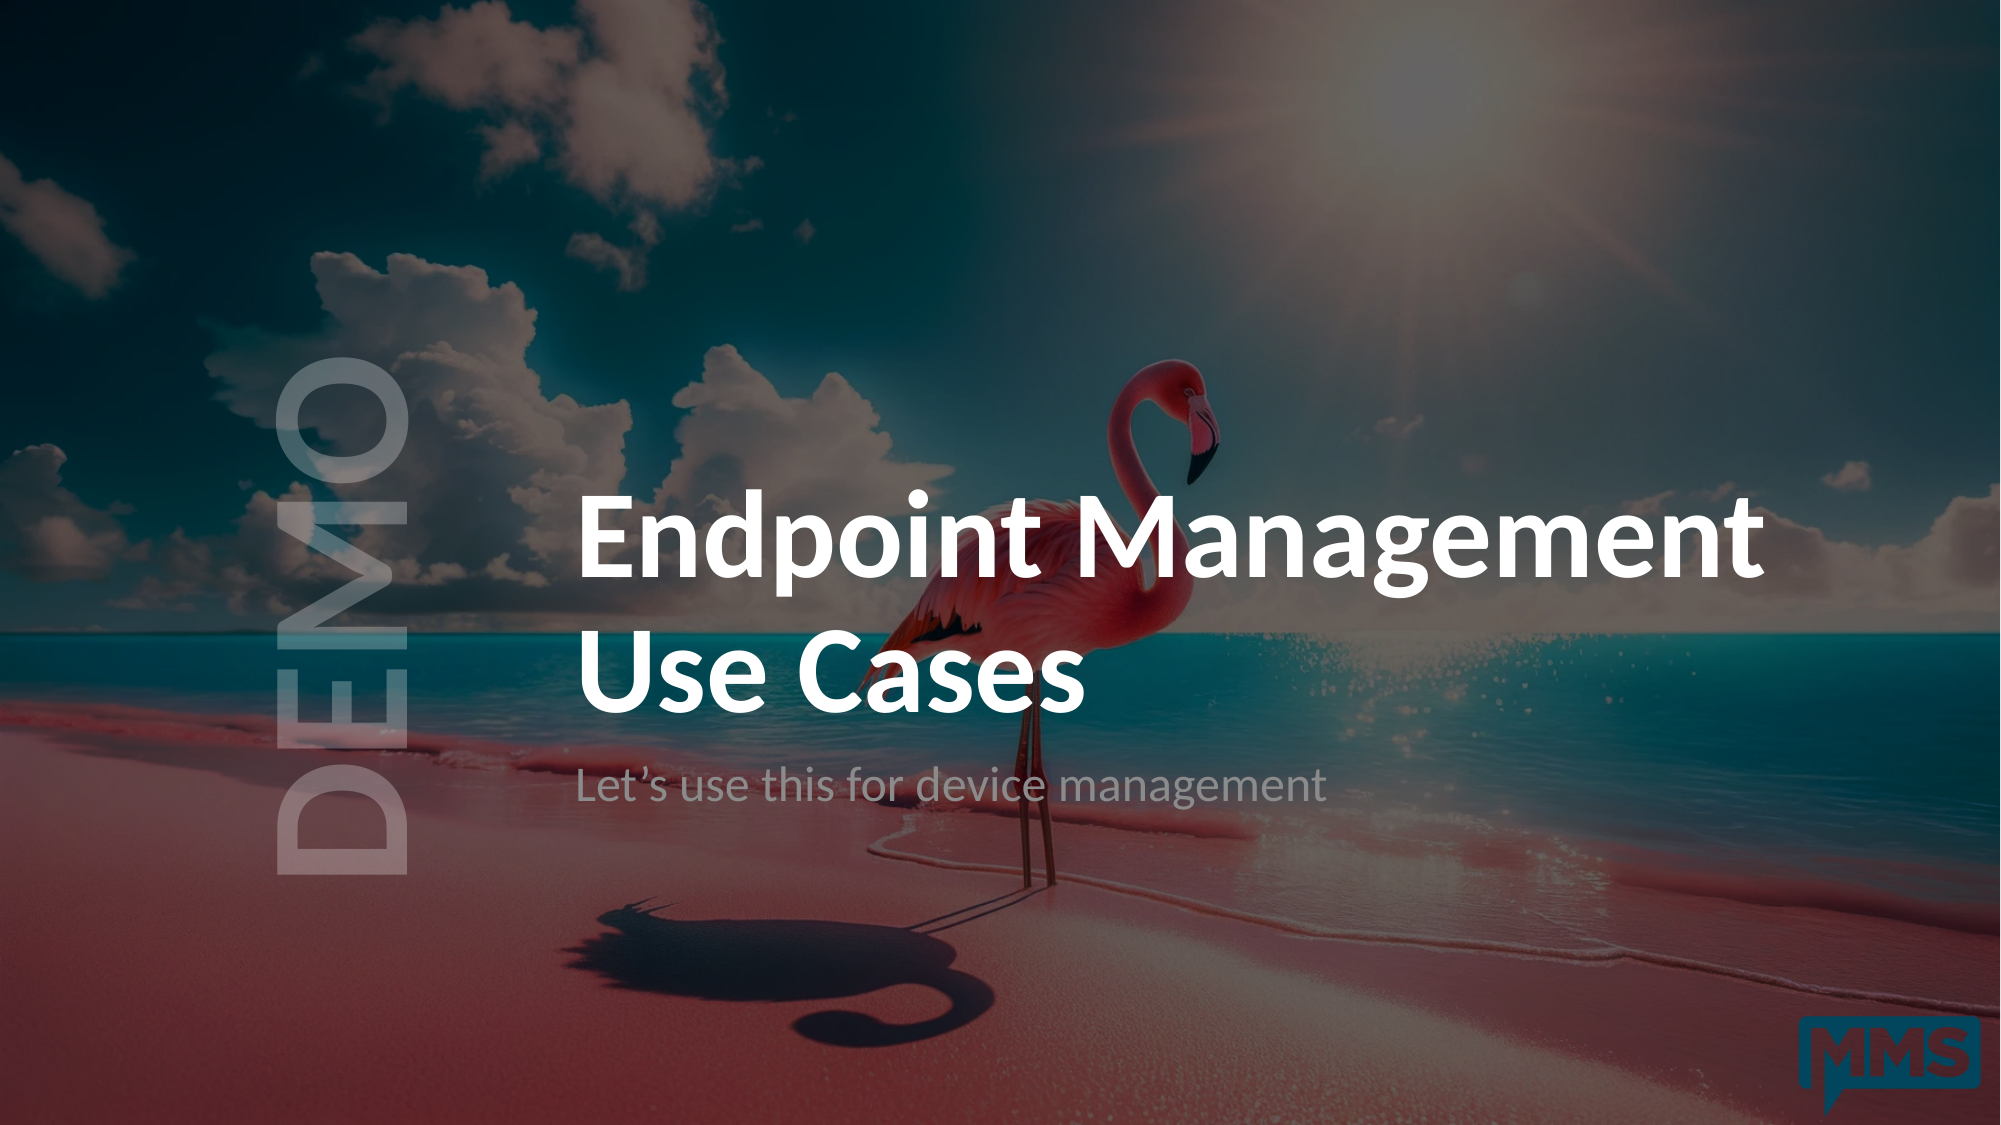

# Endpoint Management Use Cases
Let’s use this for device management